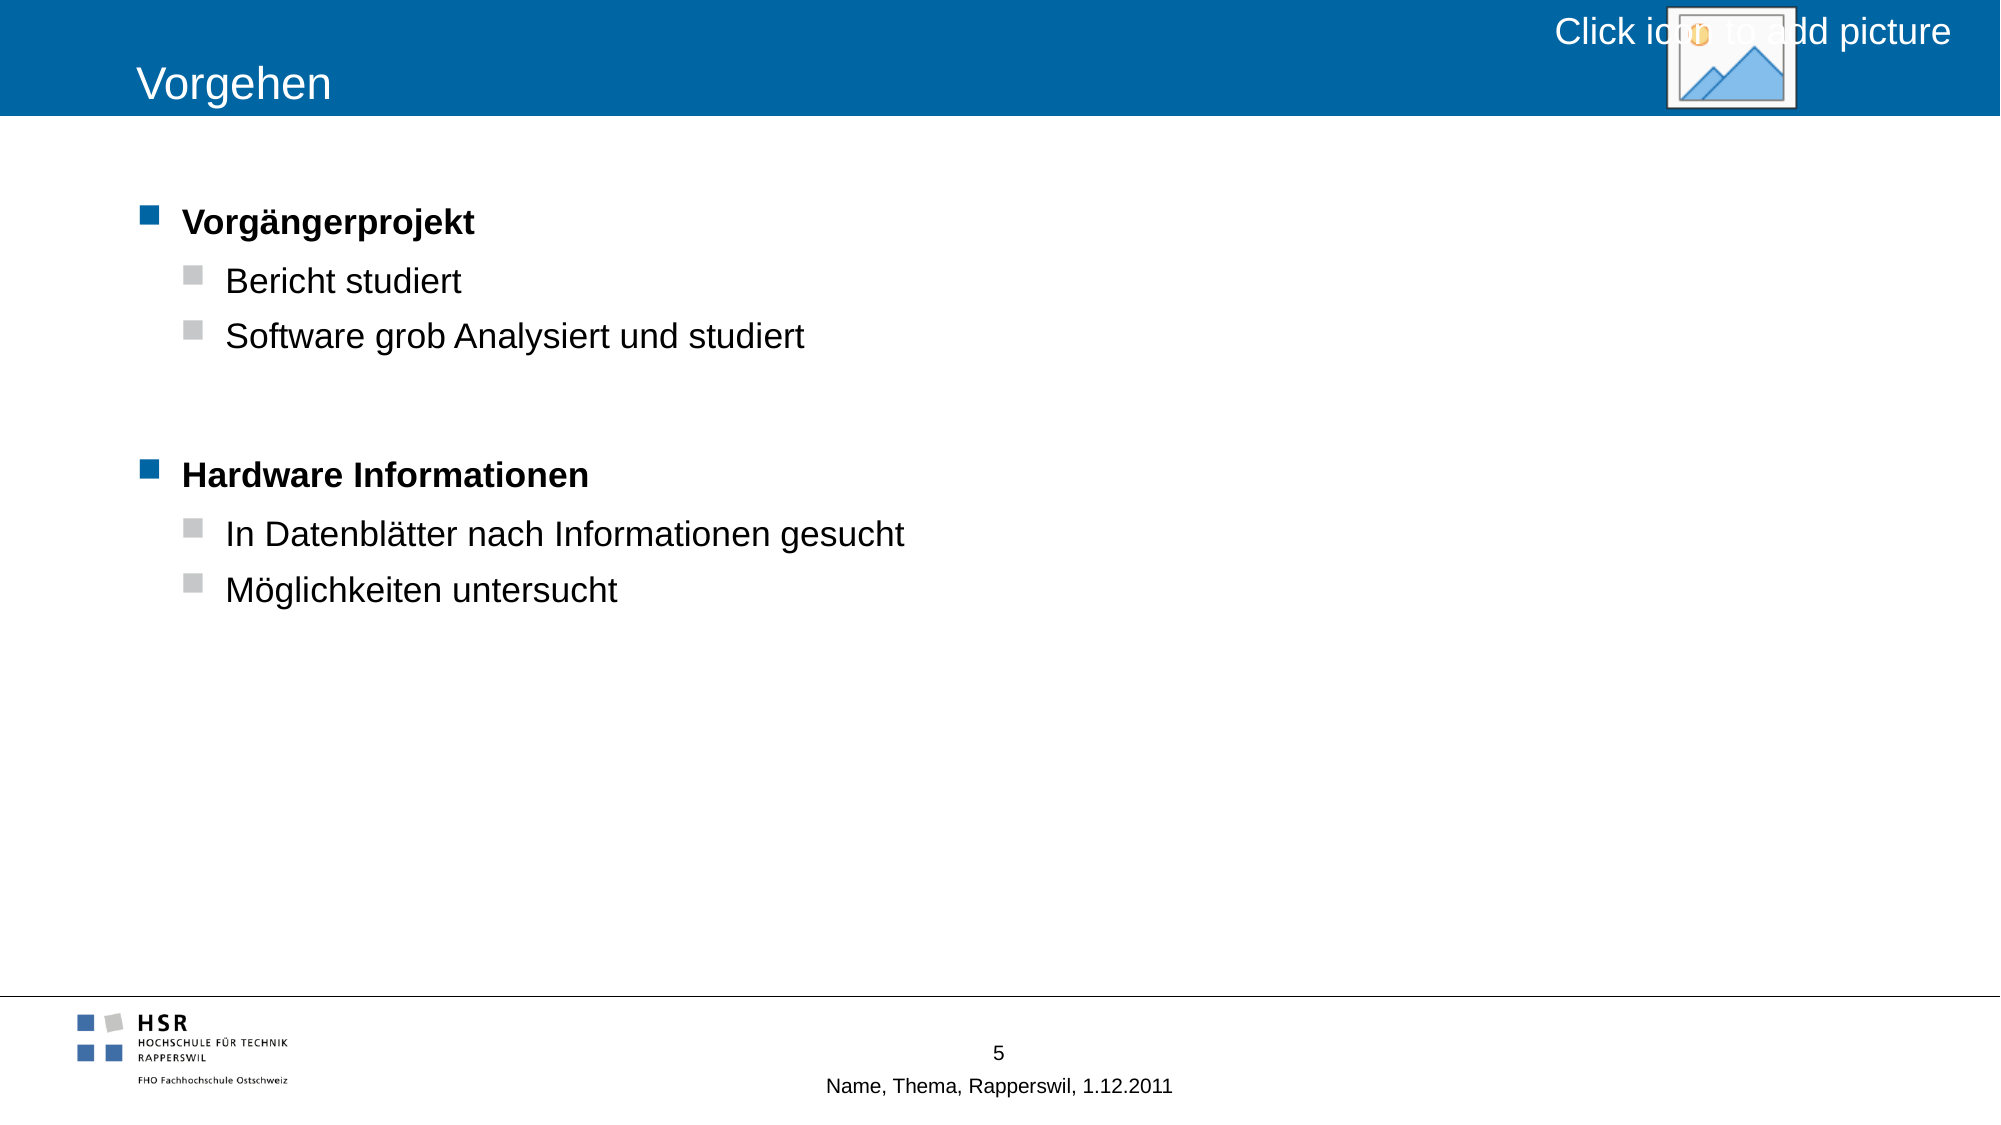

# Vorgehen
Vorgängerprojekt
Bericht studiert
Software grob Analysiert und studiert

Hardware Informationen
In Datenblätter nach Informationen gesucht
Möglichkeiten untersucht
5
Name, Thema, Rapperswil, 1.12.2011